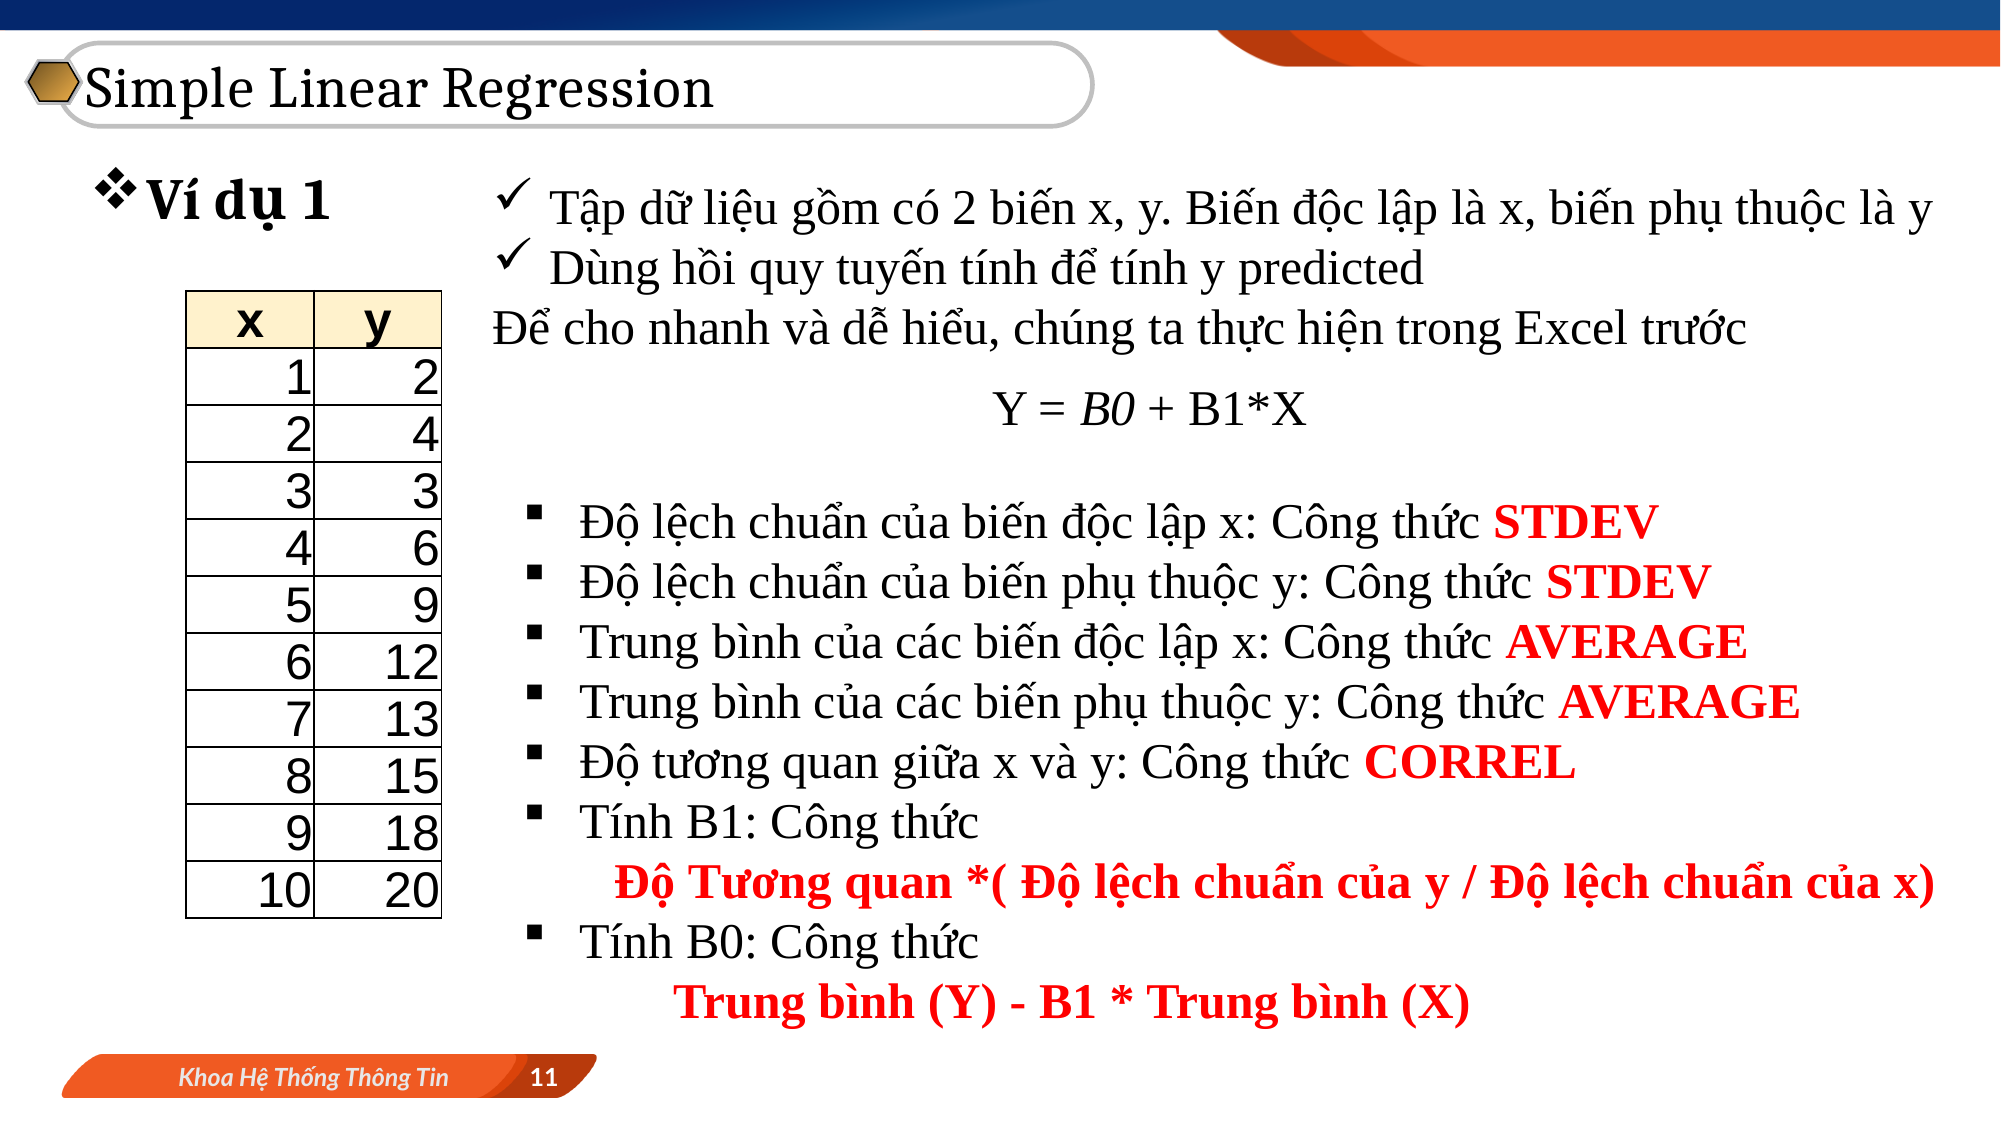

Simple Linear Regression

Ví dụ 1
Tập dữ liệu gồm có 2 biến x, y. Biến độc lập là x, biến phụ thuộc là y
Dùng hồi quy tuyến tính để tính y predicted
Để cho nhanh và dễ hiểu, chúng ta thực hiện trong Excel trước
| x | y |
| --- | --- |
| 1 | 2 |
| 2 | 4 |
| 3 | 3 |
| 4 | 6 |
| 5 | 9 |
| 6 | 12 |
| 7 | 13 |
| 8 | 15 |
| 9 | 18 |
| 10 | 20 |
Y = Β0 + Β1*X
Độ lệch chuẩn của biến độc lập x: Công thức STDEV
Độ lệch chuẩn của biến phụ thuộc y: Công thức STDEV
Trung bình của các biến độc lập x: Công thức AVERAGE
Trung bình của các biến phụ thuộc y: Công thức AVERAGE
Độ tương quan giữa x và y: Công thức CORREL
Tính B1: Công thức
       Độ Tương quan *( Độ lệch chuẩn của y / Độ lệch chuẩn của x)
Tính B0: Công thức
	Trung bình (Y) - B1 * Trung bình (X)
11
Khoa Hệ Thống Thông Tin